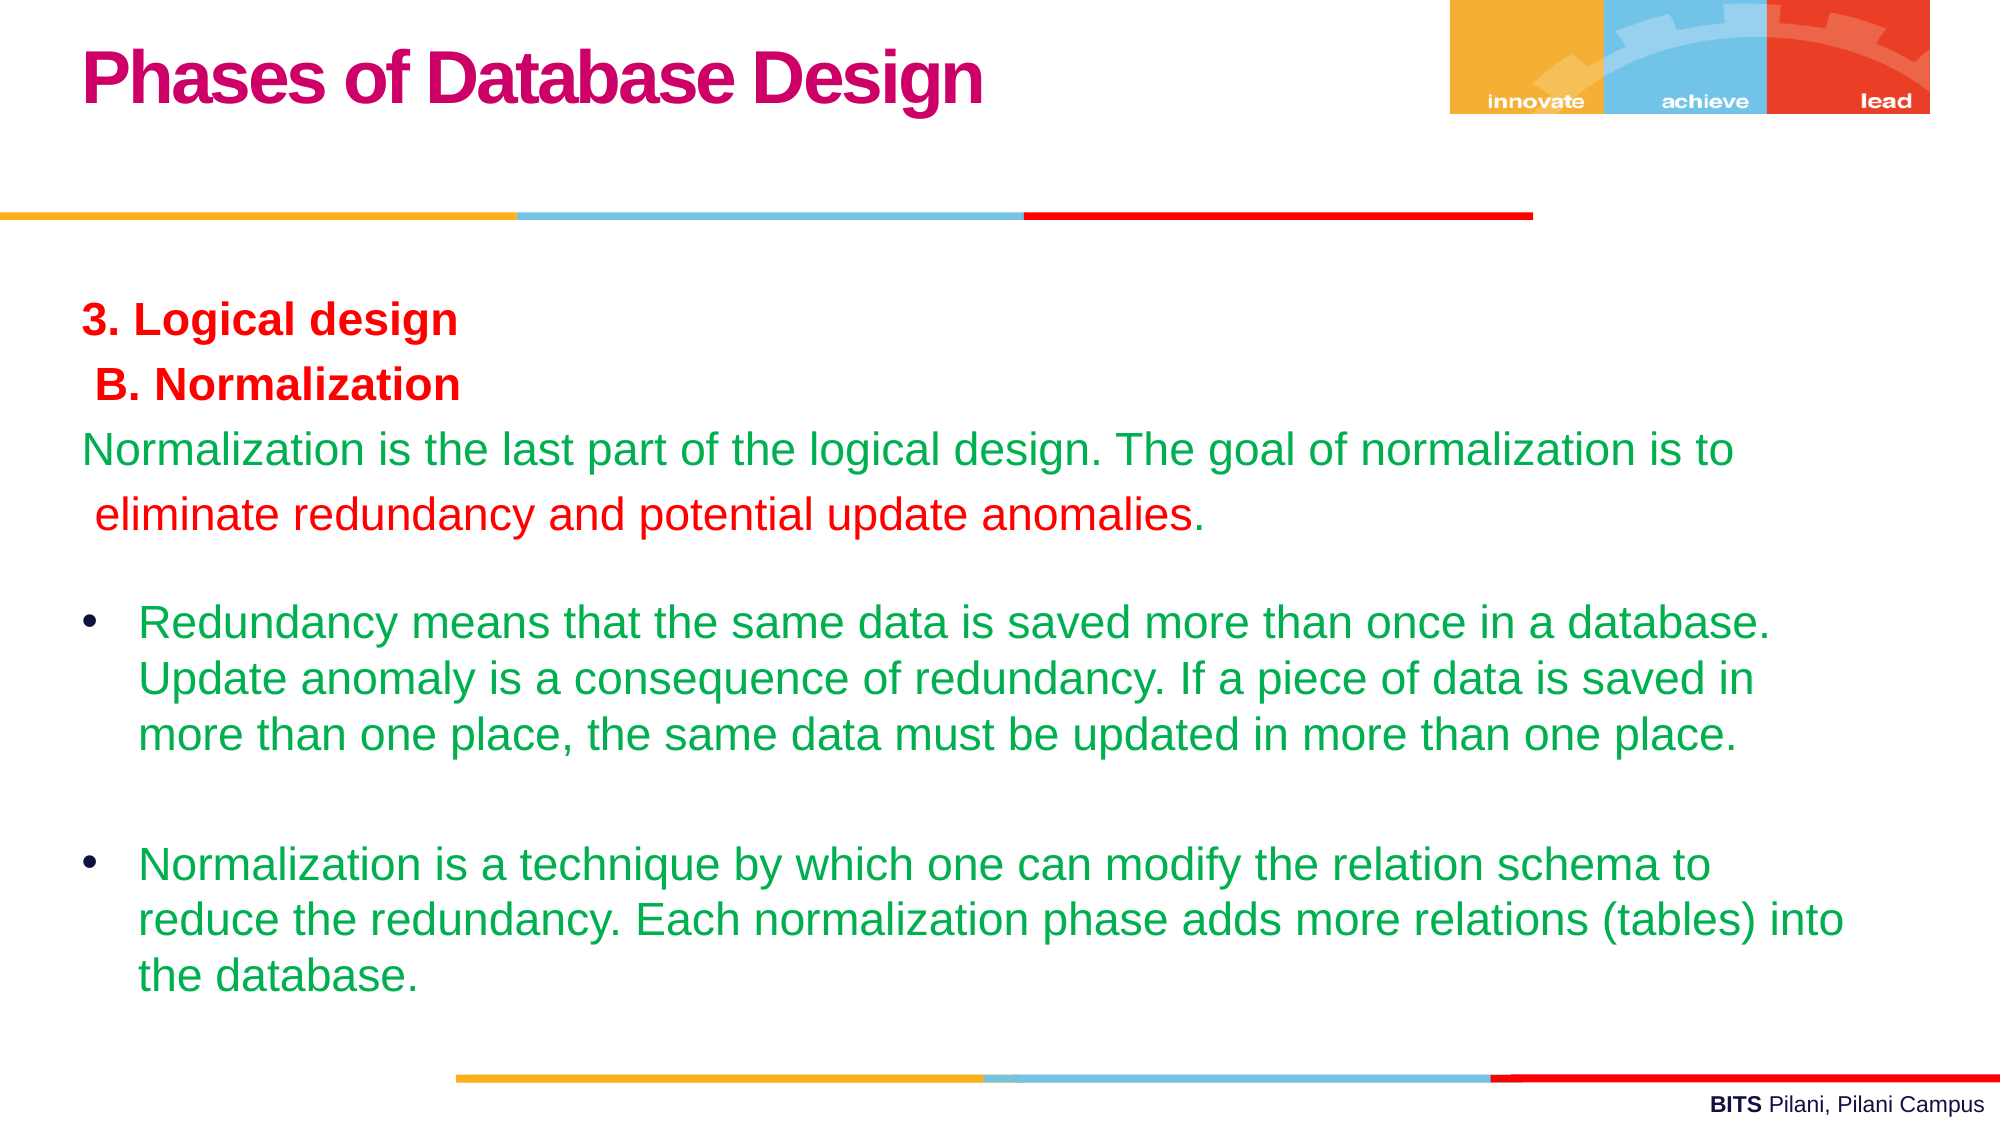

Phases of Database Design

3. Logical design
 B. Normalization
Normalization is the last part of the logical design. The goal of normalization is to
 eliminate redundancy and potential update anomalies.

Redundancy means that the same data is saved more than once in a database. Update anomaly is a consequence of redundancy. If a piece of data is saved in more than one place, the same data must be updated in more than one place.

Normalization is a technique by which one can modify the relation schema to reduce the redundancy. Each normalization phase adds more relations (tables) into the database.